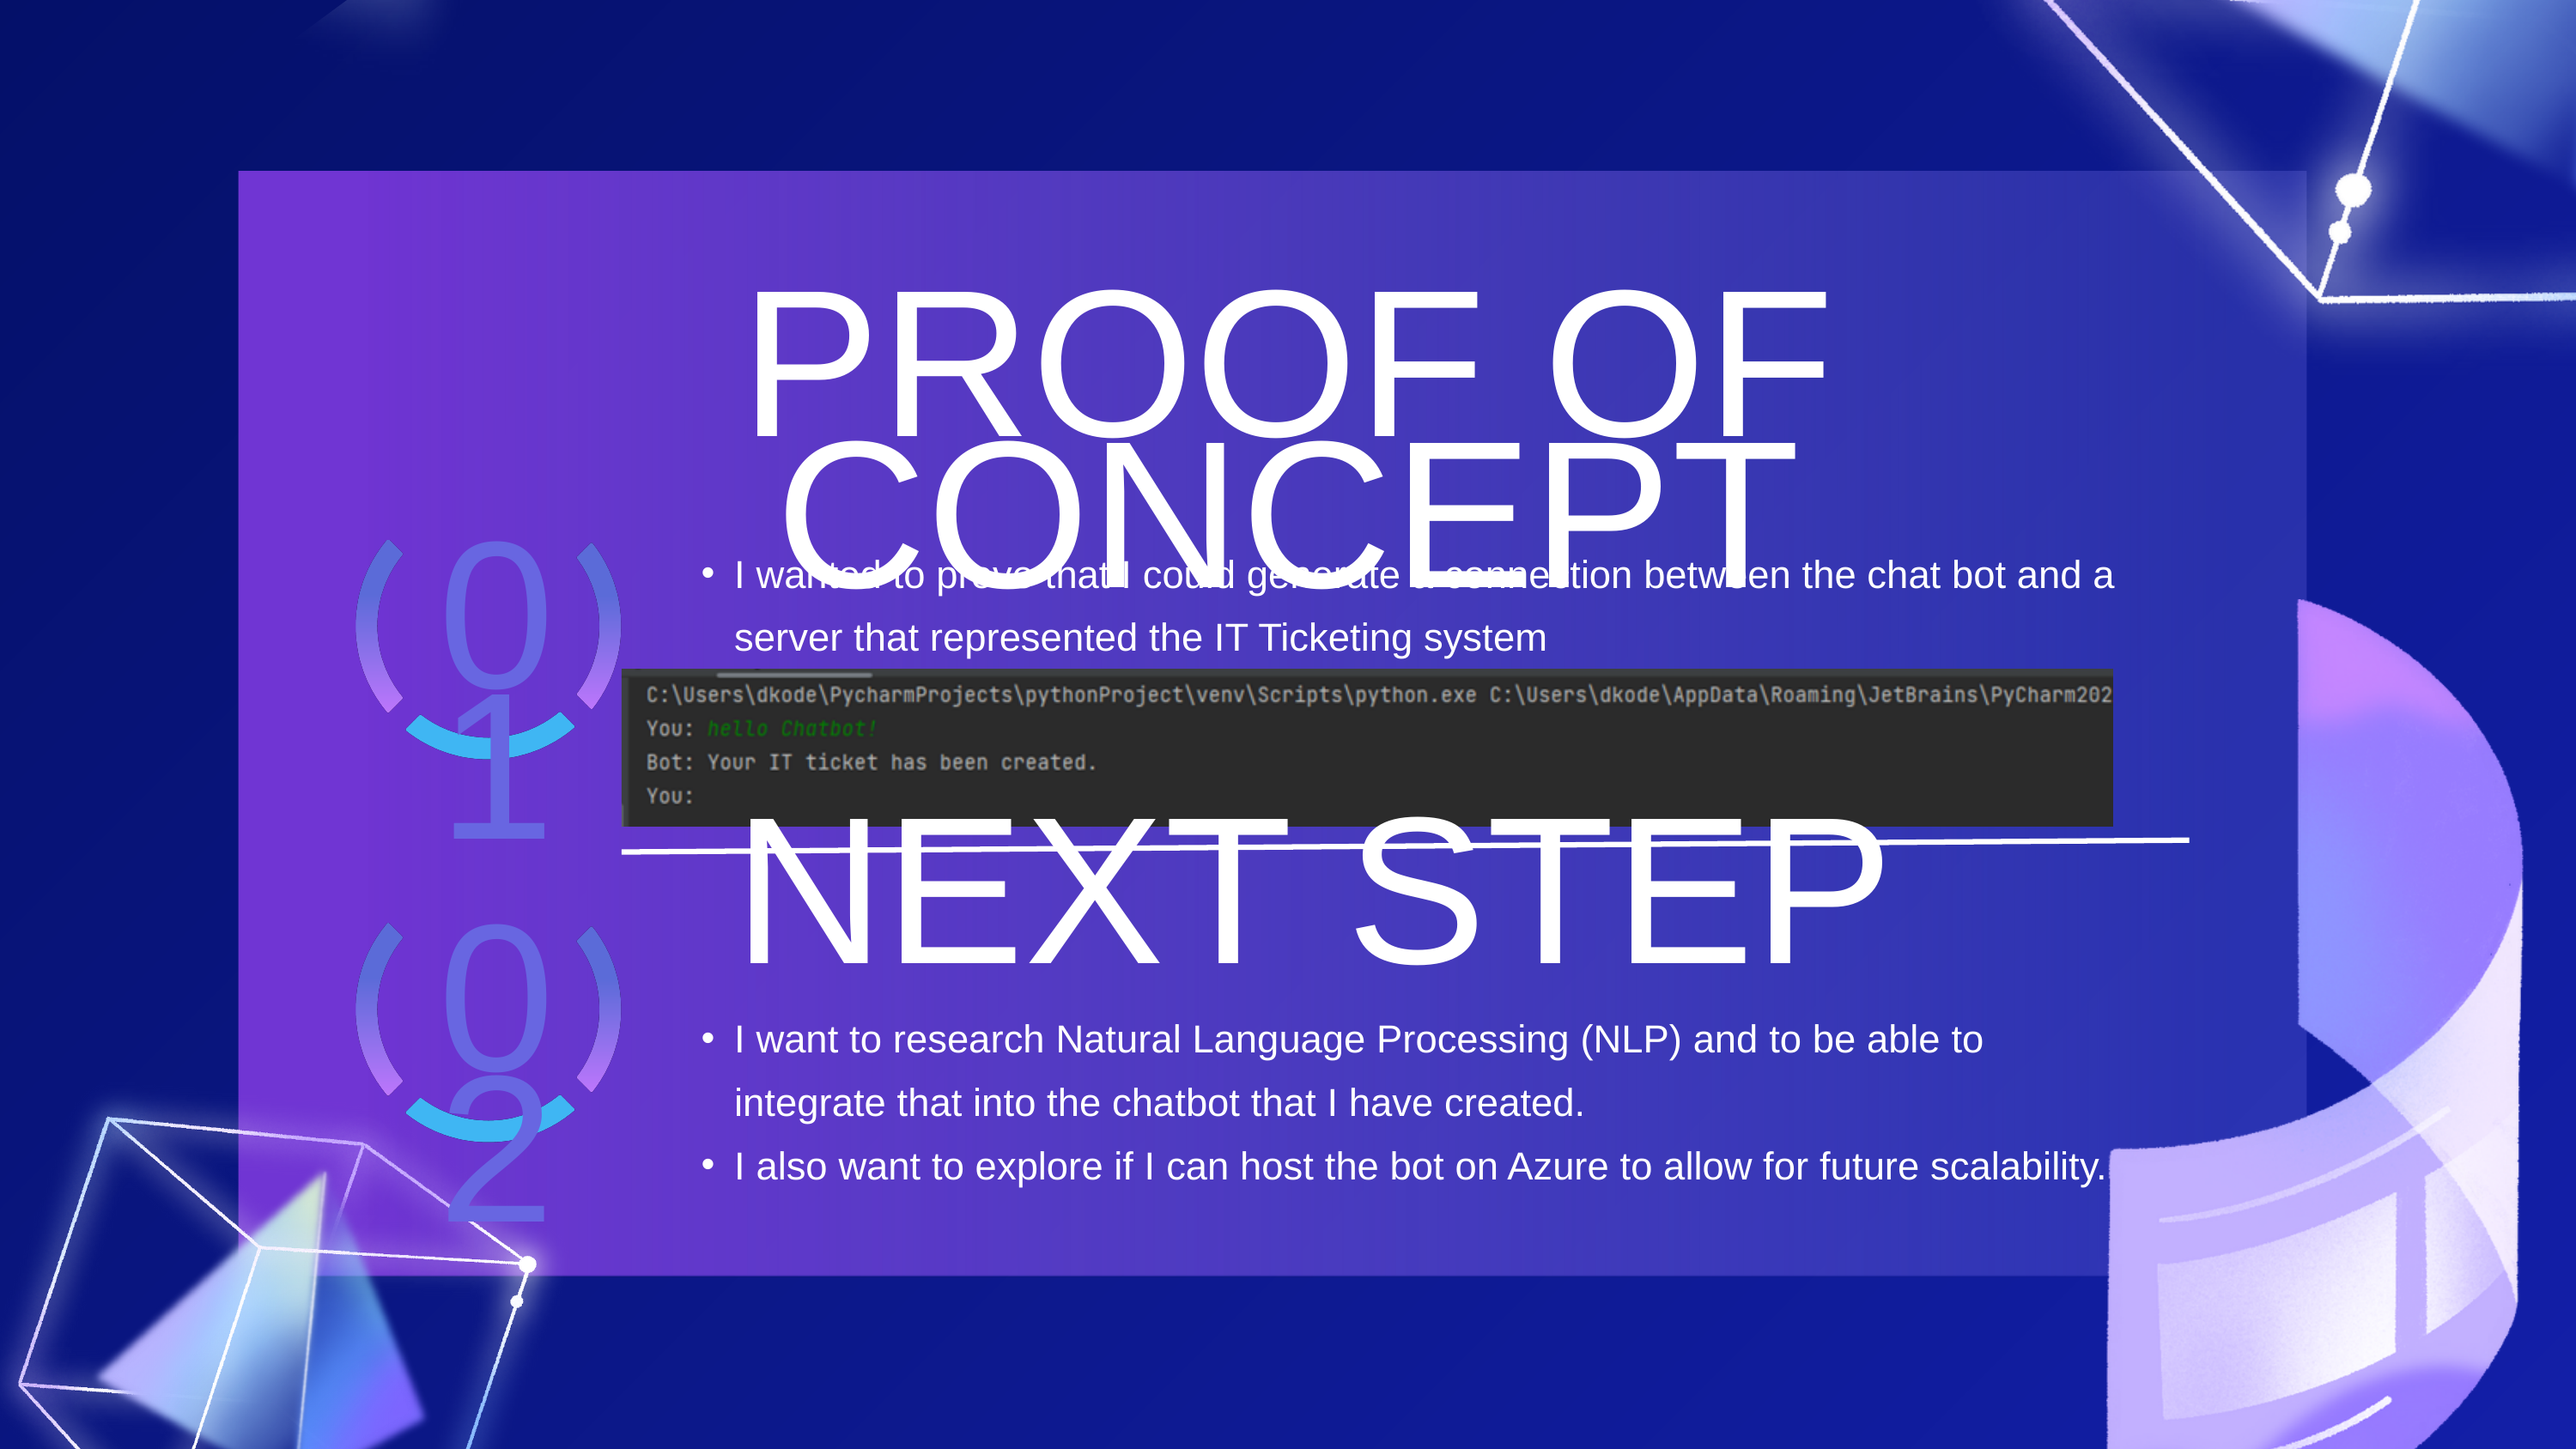

PROOF OF CONCEPT
I wanted to prove that I could generate a connection between the chat bot and a server that represented the IT Ticketing system

01

NEXT STEP

02
I want to research Natural Language Processing (NLP) and to be able to integrate that into the chatbot that I have created.
I also want to explore if I can host the bot on Azure to allow for future scalability.